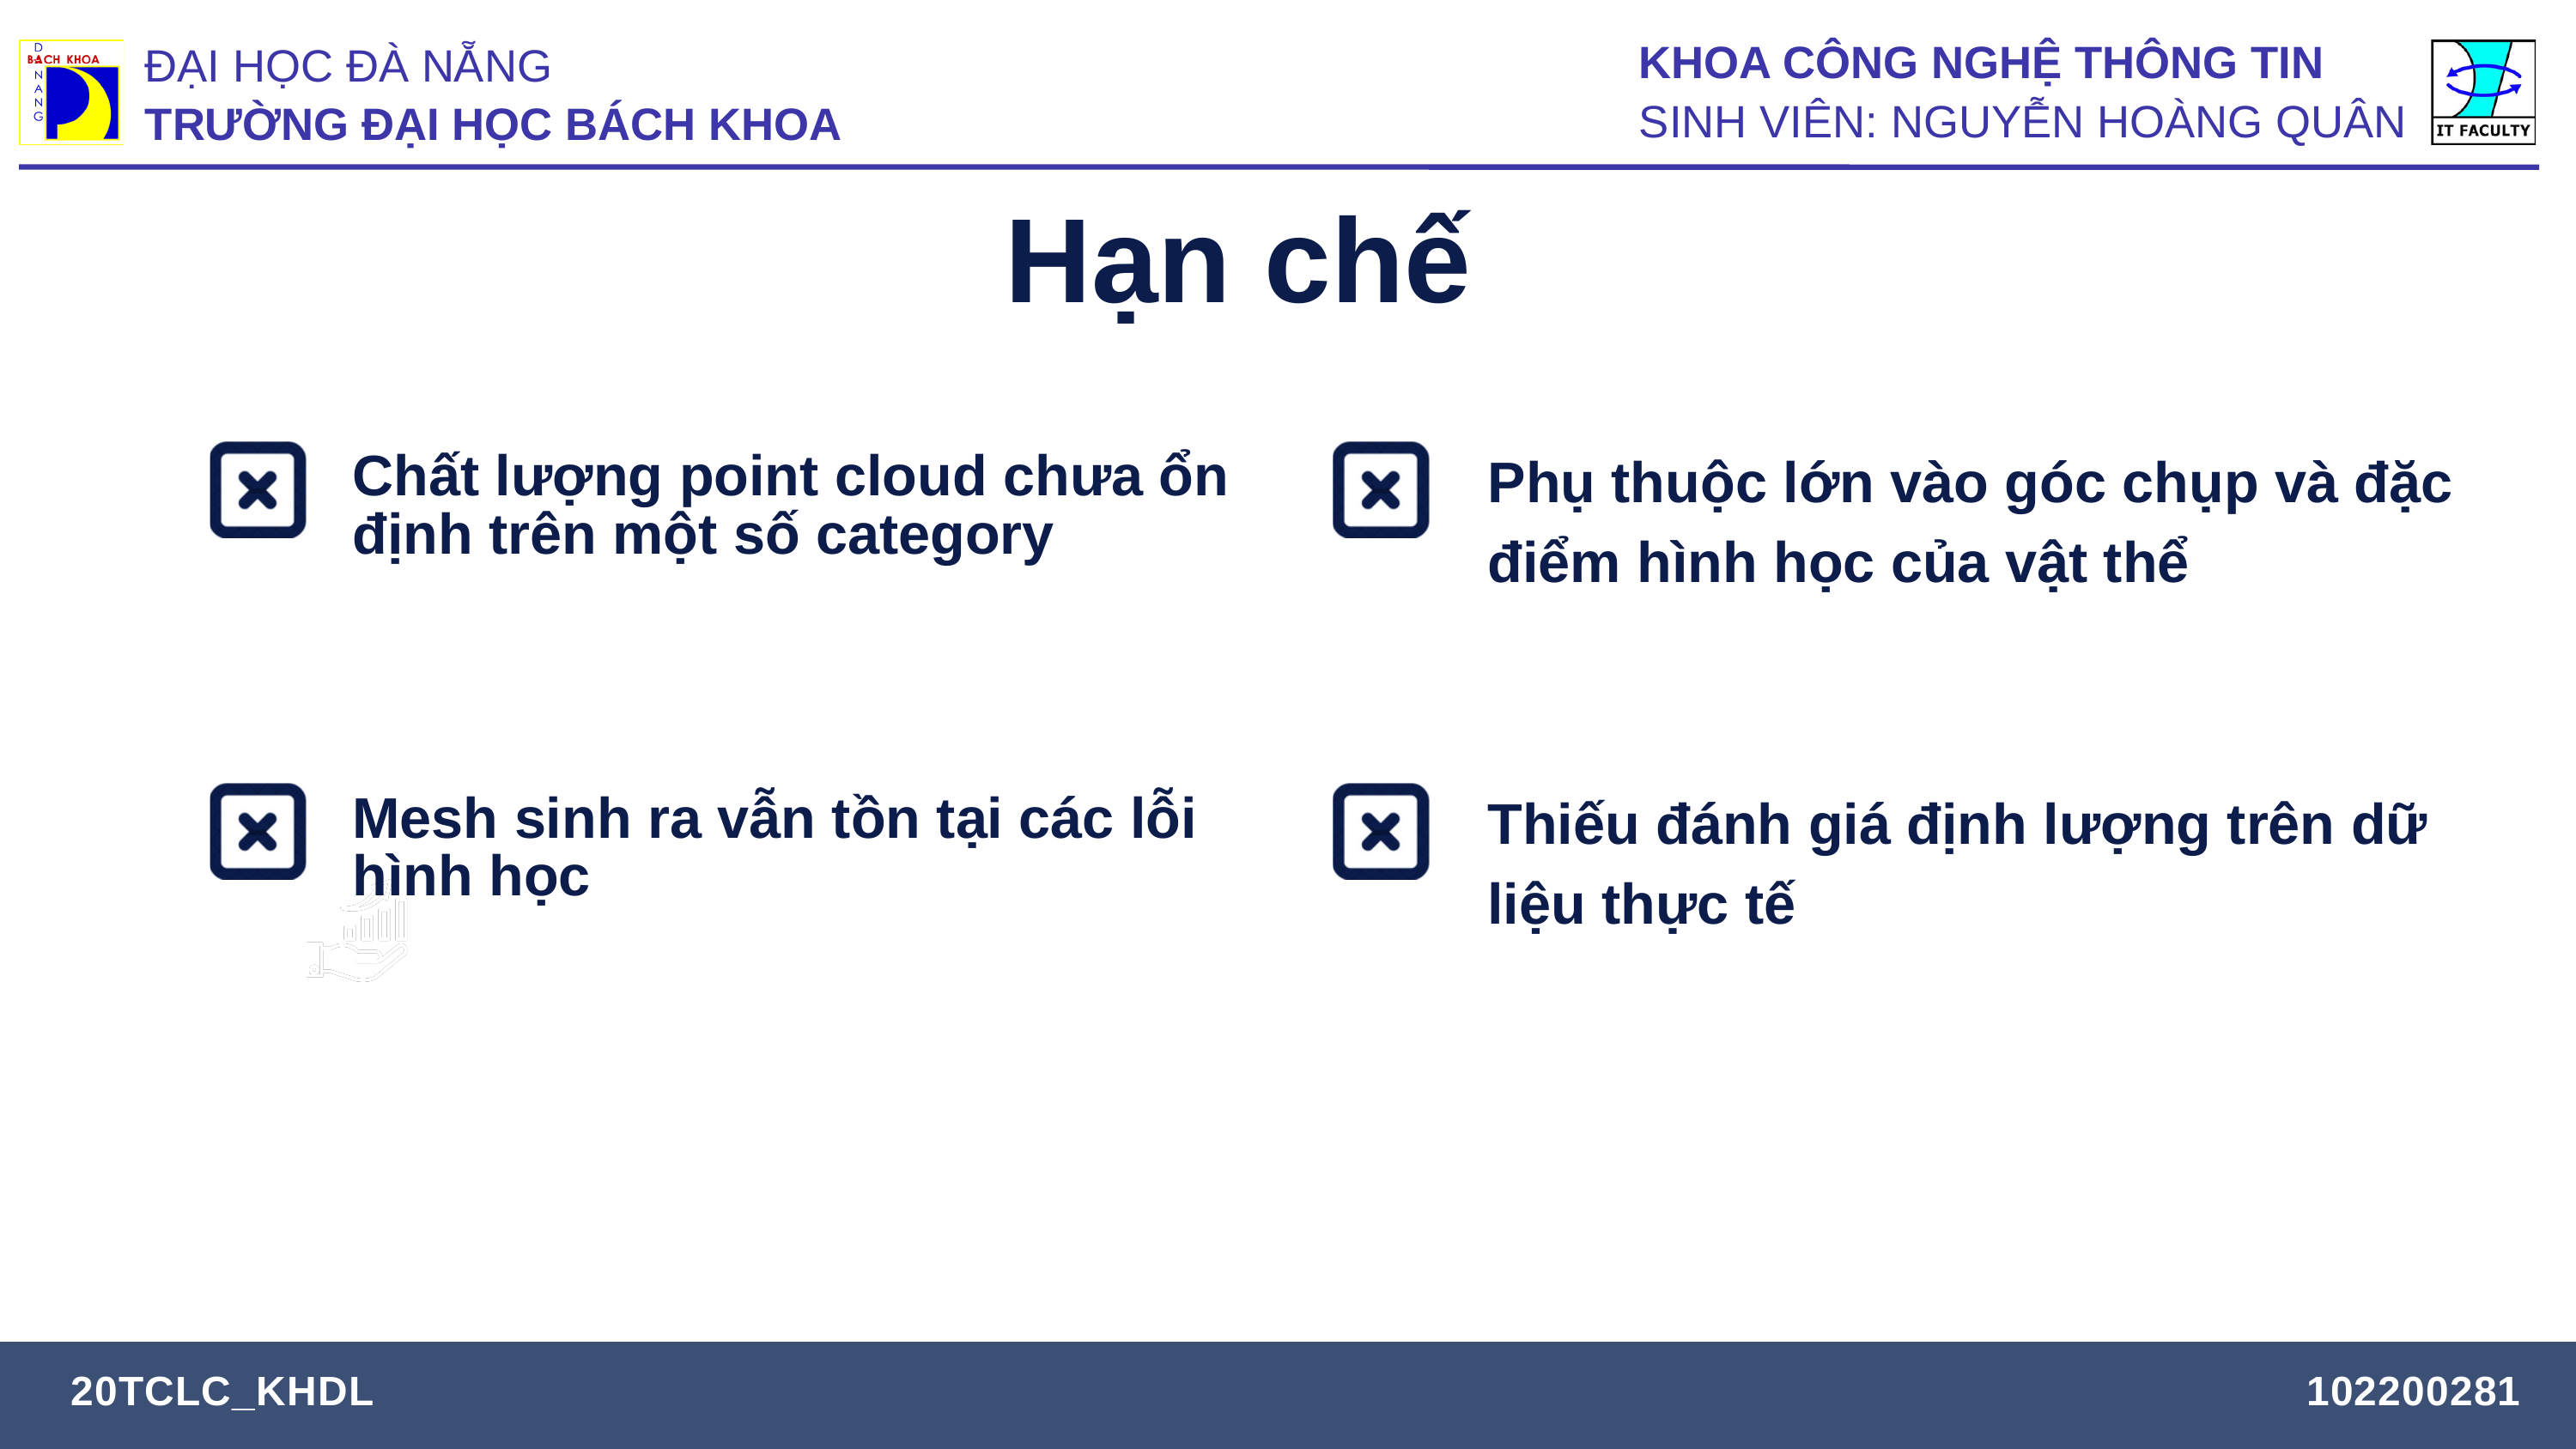

KHOA CÔNG NGHỆ THÔNG TIN
SINH VIÊN: NGUYỄN HOÀNG QUÂN
ĐẠI HỌC ĐÀ NẴNG
TRƯỜNG ĐẠI HỌC BÁCH KHOA

Hạn chế
Phụ thuộc lớn vào góc chụp và đặc điểm hình học của vật thể

Chất lượng point cloud chưa ổn định trên một số category
Thiếu đánh giá định lượng trên dữ liệu thực tế

Mesh sinh ra vẫn tồn tại các lỗi hình học

MAJOR: INTERIOR DESIGN

20TCLC_KHDL
102200281